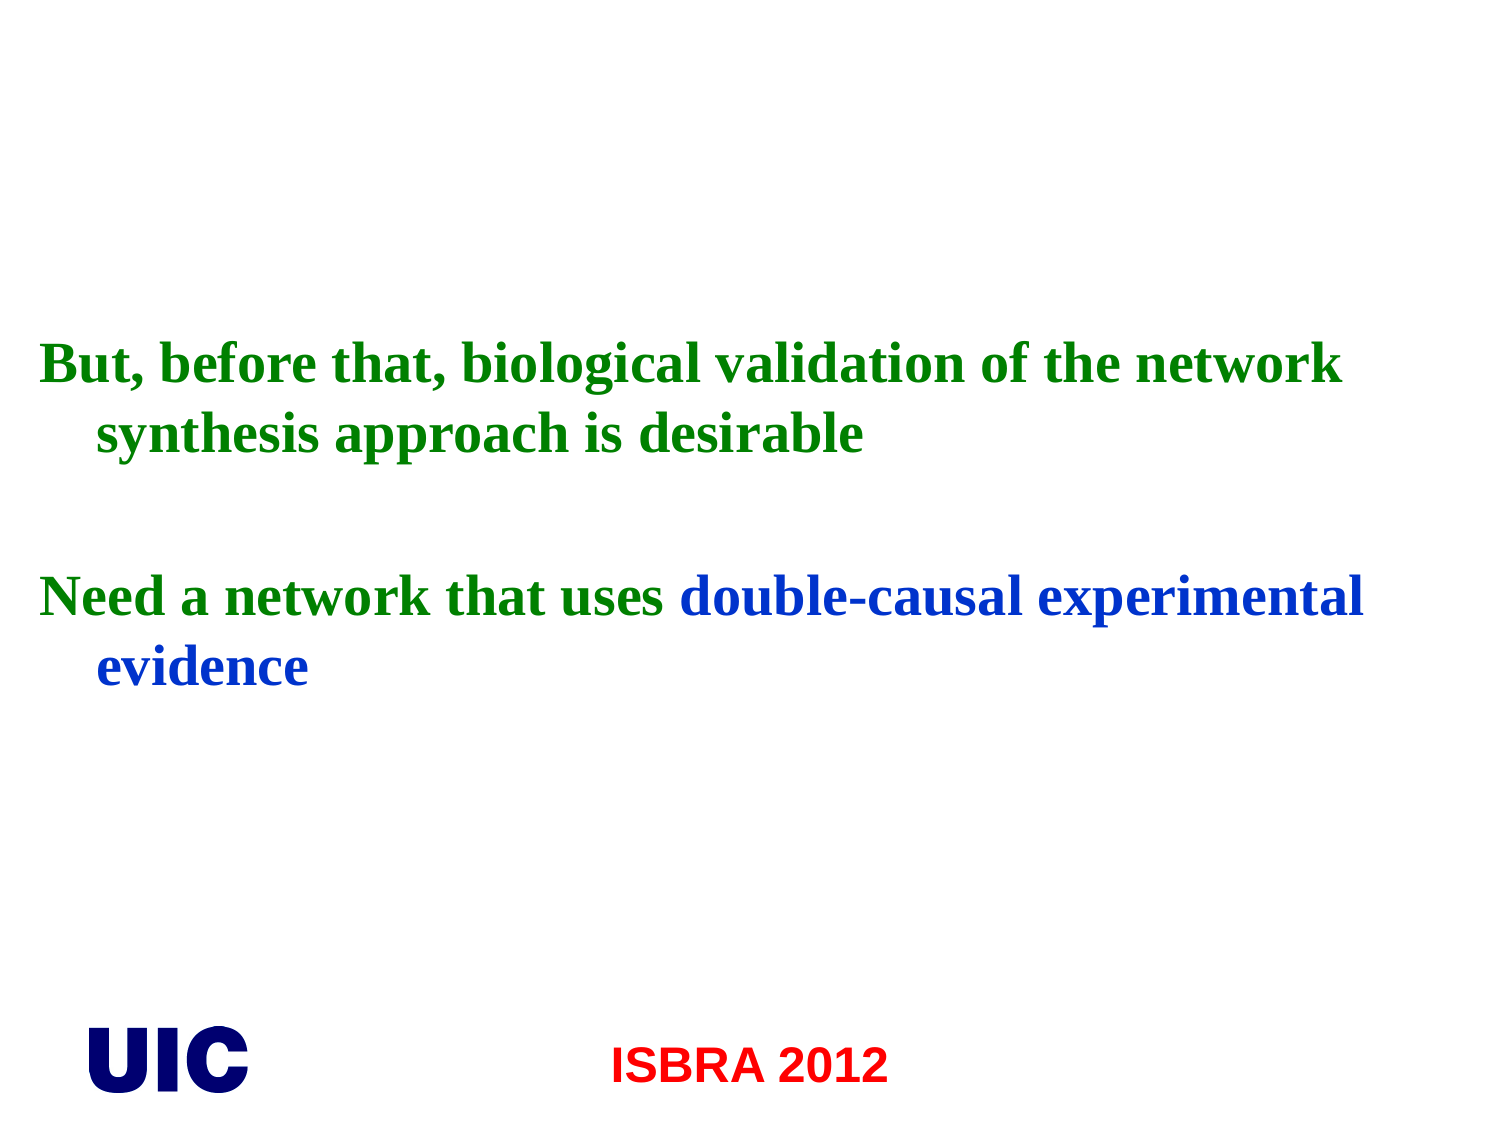

But, before that, biological validation of the network synthesis approach is desirable

Need a network that uses double-causal experimental evidence
ISBRA 2012